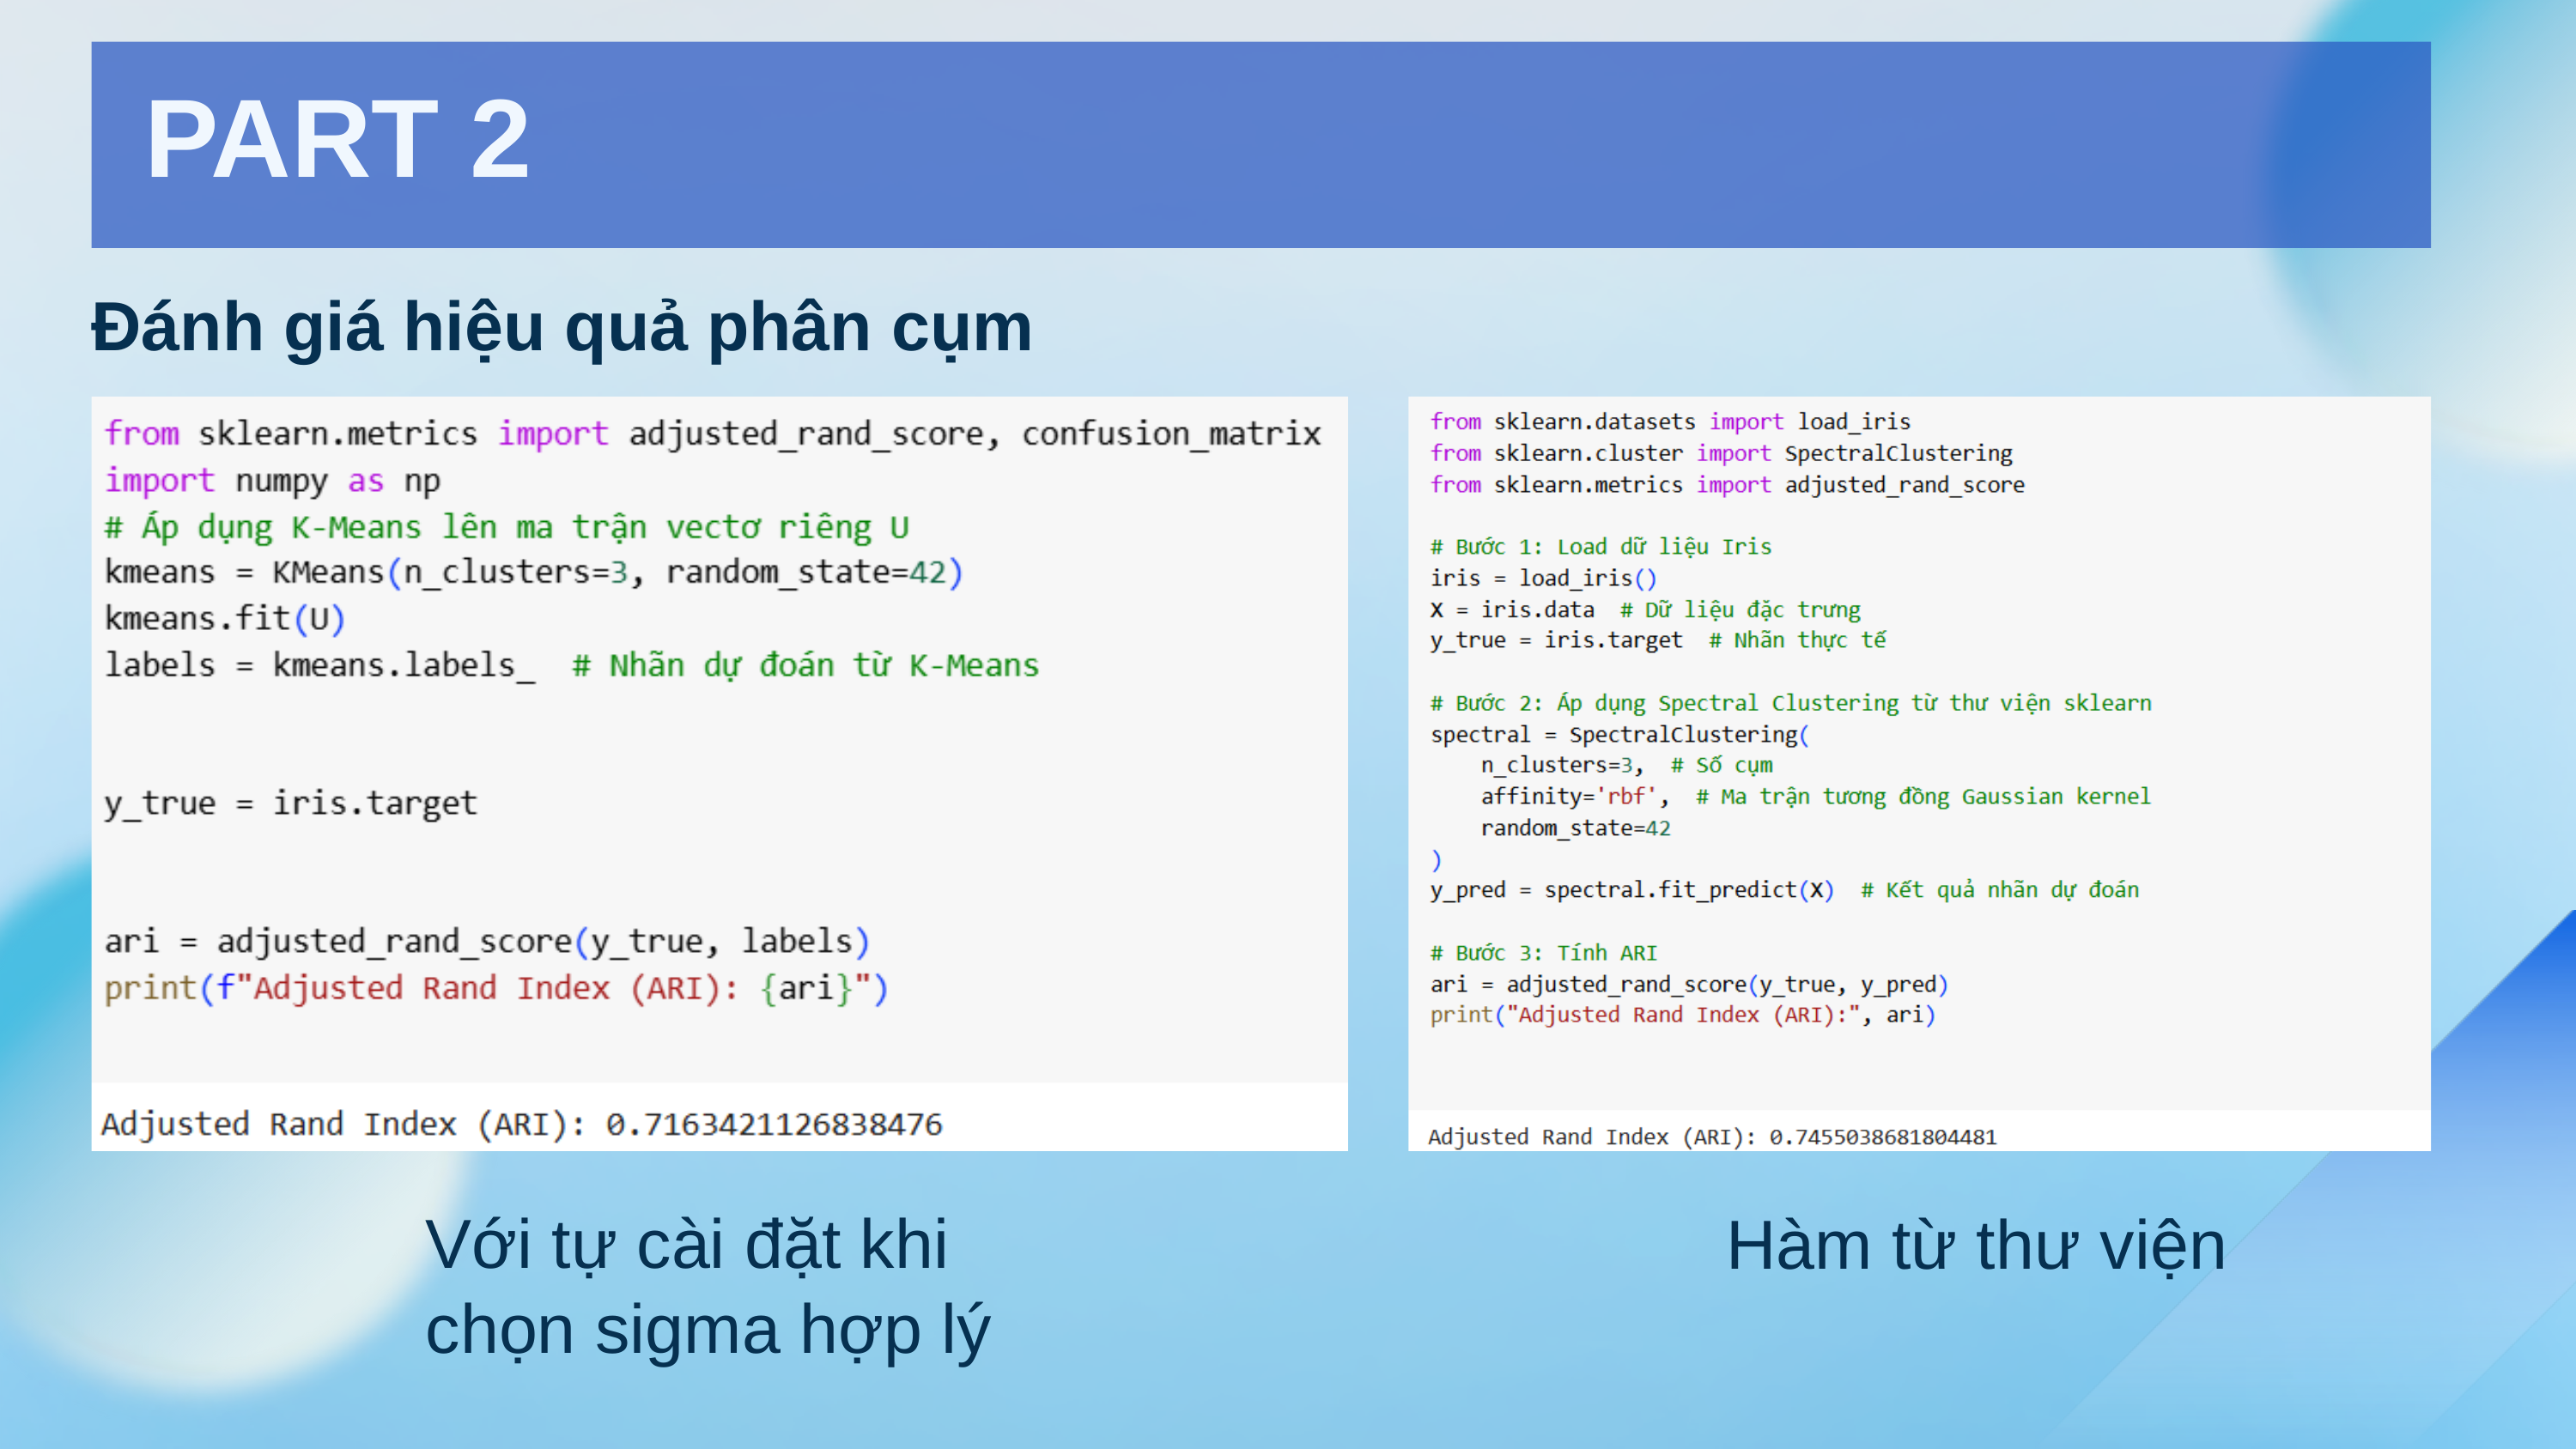

PART 2
Đánh giá hiệu quả phân cụm

Với tự cài đặt khi chọn sigma hợp lý
Hàm từ thư viện